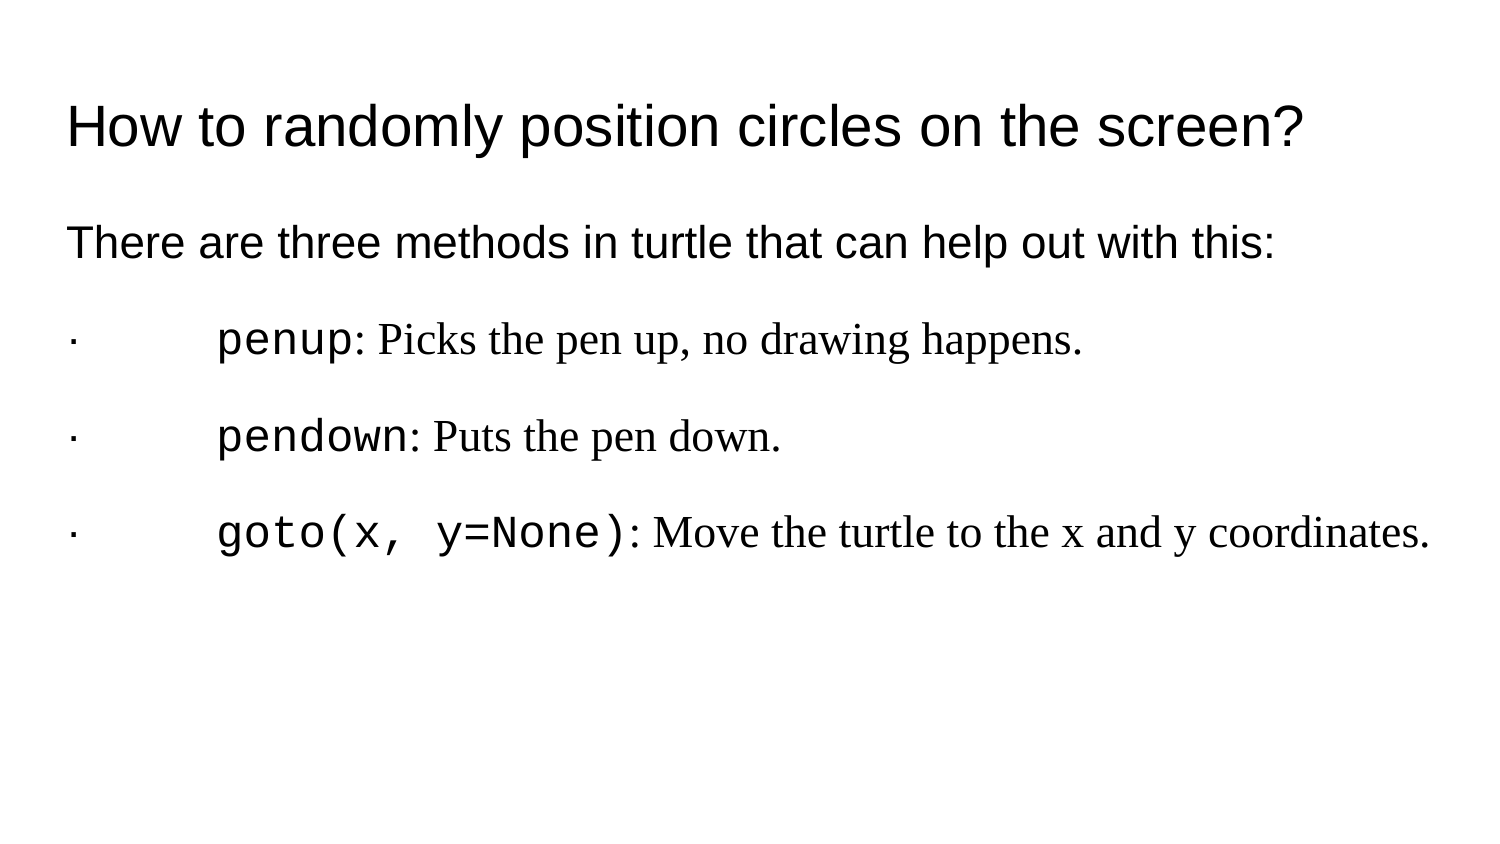

# How to randomly position circles on the screen?
There are three methods in turtle that can help out with this:
·    	penup: Picks the pen up, no drawing happens.
·    	pendown: Puts the pen down.
·    	goto(x, y=None): Move the turtle to the x and y coordinates.